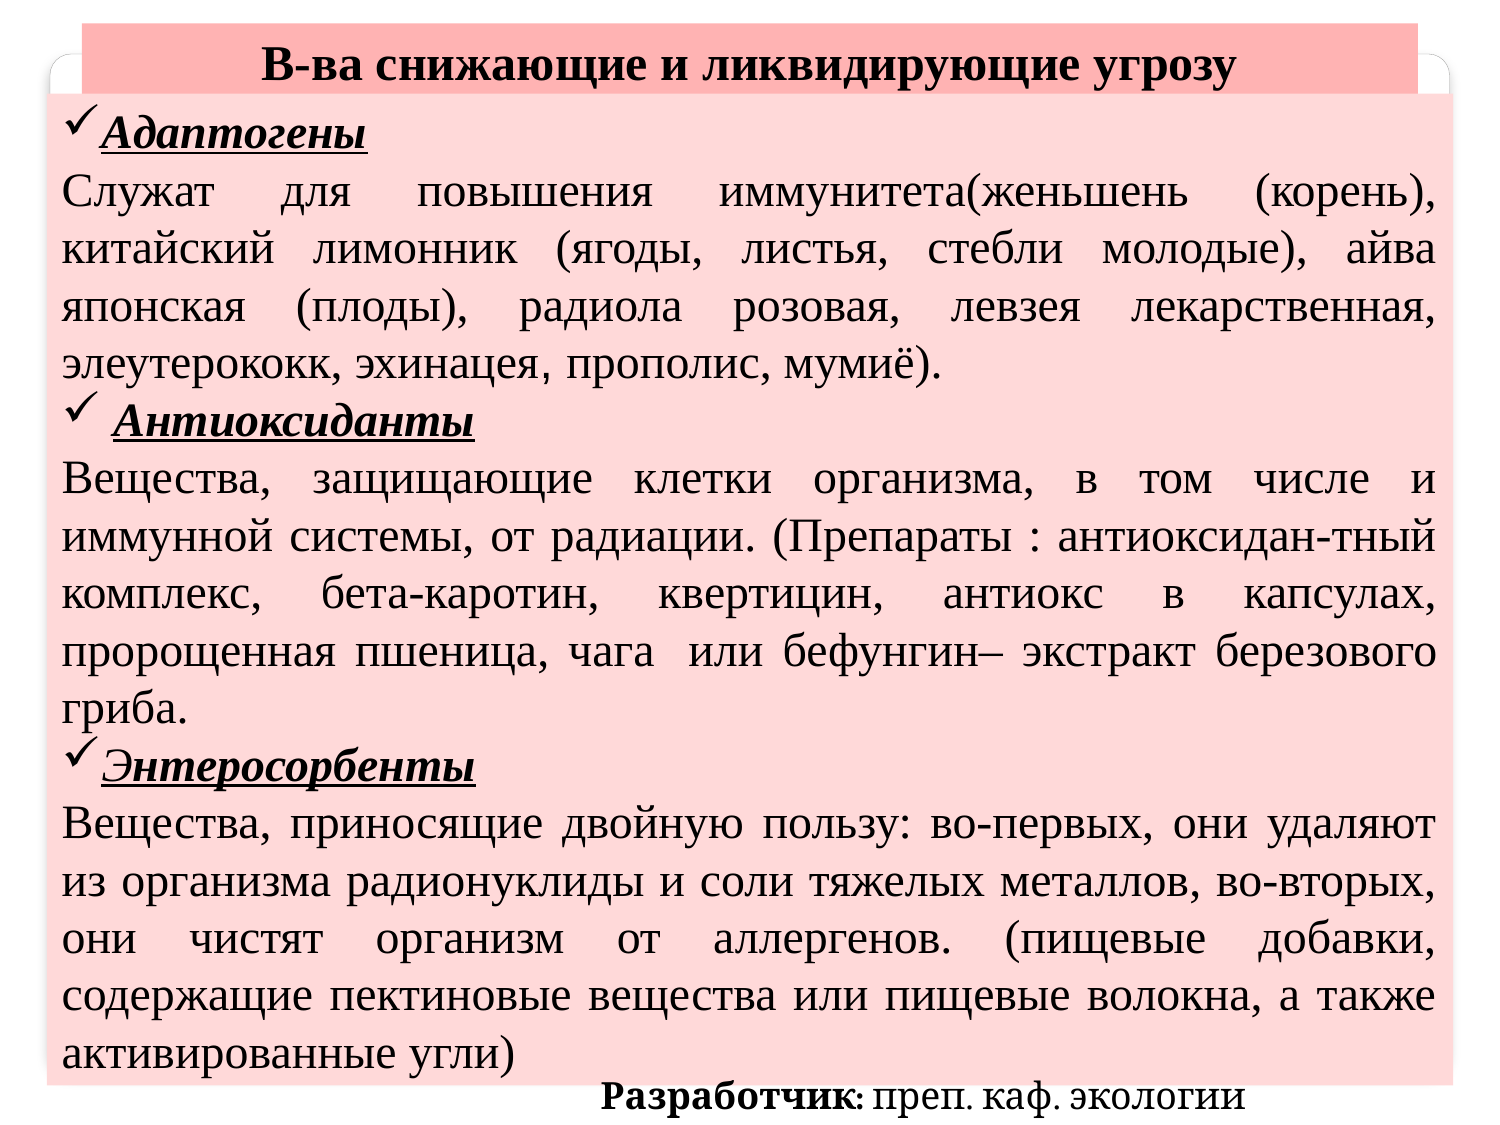

В-ва снижающие и ликвидирующие угрозу
Адаптогены
Служат для повышения иммунитета(женьшень (корень), китайский лимонник (ягоды, листья, стебли молодые), айва японская (плоды), радиола розовая, левзея лекарственная, элеутерококк, эхинацея, прополис, мумиё).
 Антиоксиданты
Вещества, защищающие клетки организма, в том числе и иммунной системы, от радиации. (Препараты : антиоксидан-тный комплекс, бета-каротин, квертицин, антиокс в капсулах, пророщенная пшеница, чага  или бефунгин– экстракт березового гриба.
Энтеросорбенты
Вещества, приносящие двойную пользу: во-первых, они удаляют из организма радионуклиды и соли тяжелых металлов, во-вторых, они чистят организм от аллергенов. (пищевые добавки, содержащие пектиновые вещества или пищевые волокна, а также активированные угли)
Разработчик: преп. каф. экологии  Кирвель П.И.